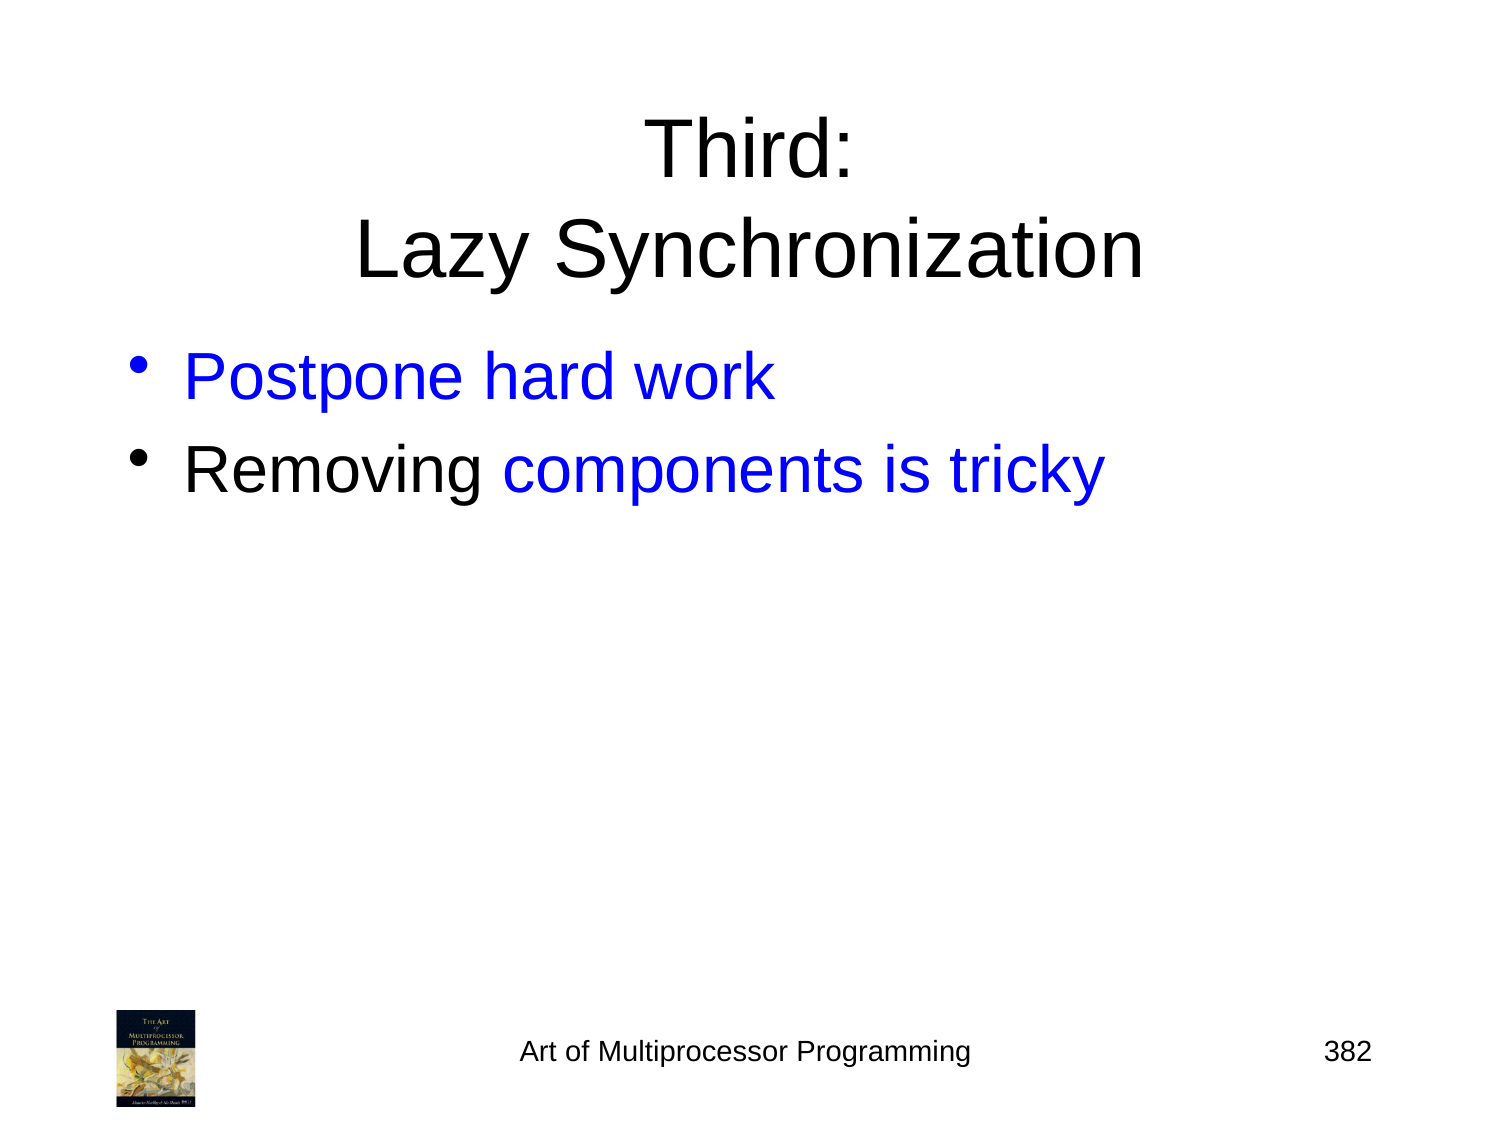

# Third: Lazy Synchronization
Postpone hard work
Removing components is tricky
Art of Multiprocessor Programming
382